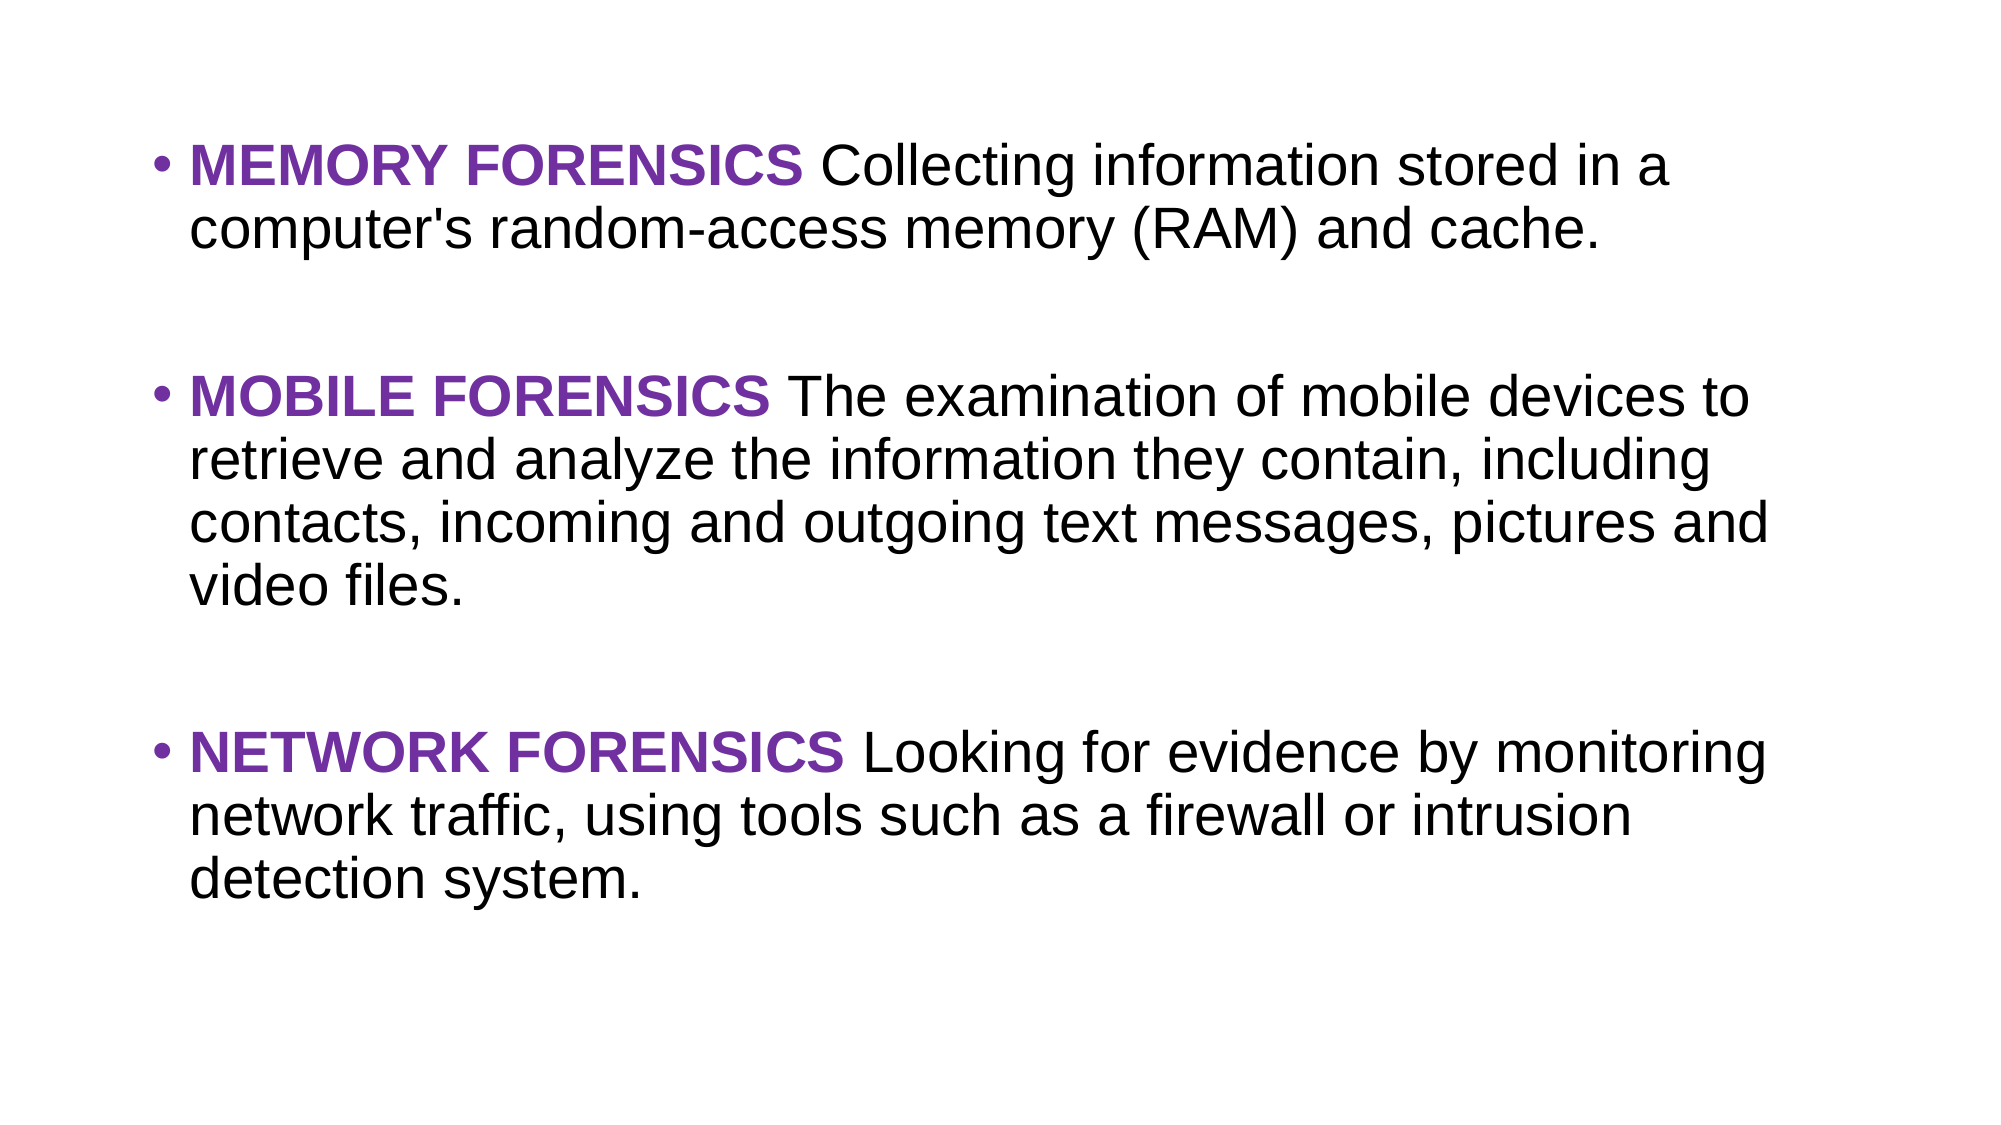

#
MEMORY FORENSICS Collecting information stored in a computer's random-access memory (RAM) and cache.

MOBILE FORENSICS The examination of mobile devices to retrieve and analyze the information they contain, including contacts, incoming and outgoing text messages, pictures and video files.

NETWORK FORENSICS Looking for evidence by monitoring network traffic, using tools such as a firewall or intrusion detection system.